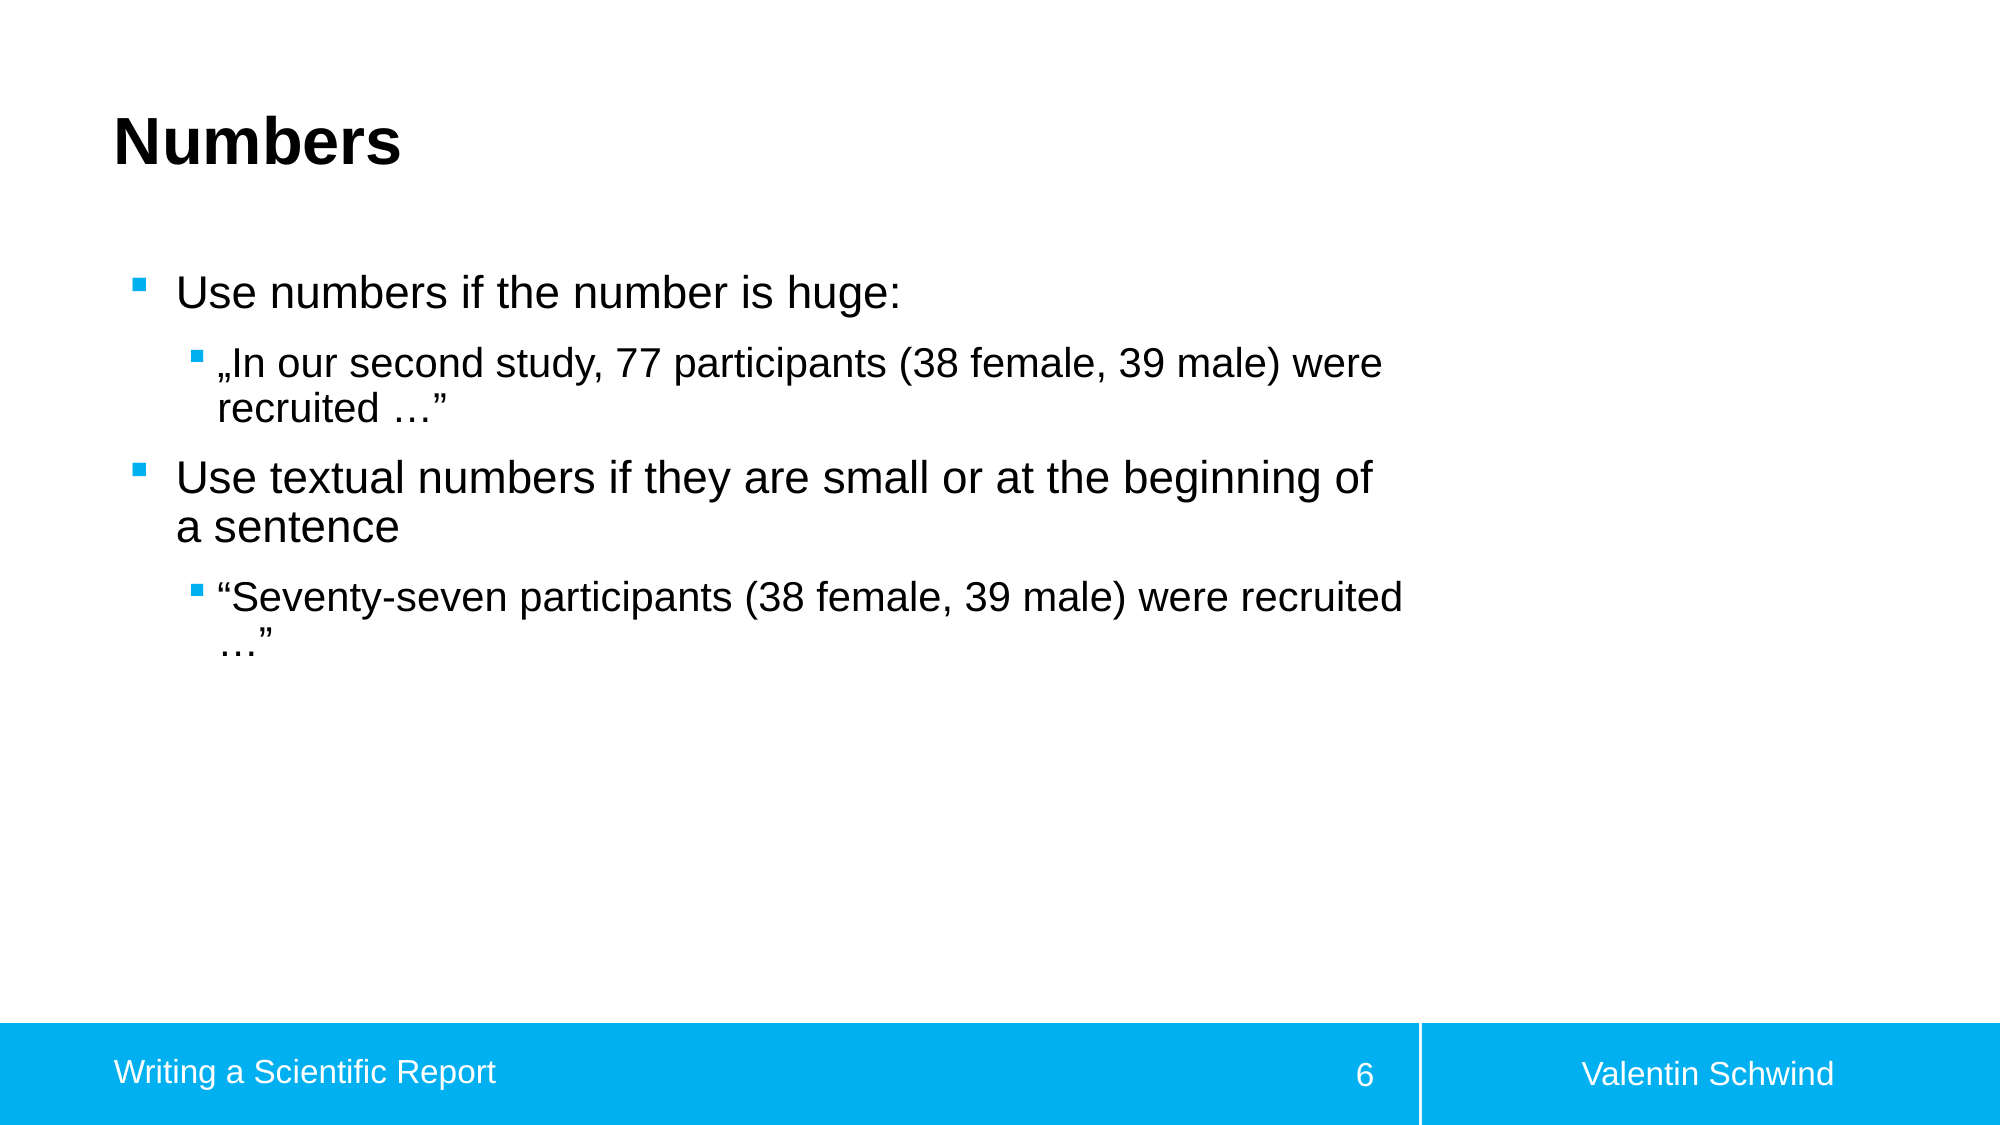

# Numbers

Use numbers if the number is huge:
„In our second study, 77 participants (38 female, 39 male) were recruited …”
Use textual numbers if they are small or at the beginning of a sentence
“Seventy-seven participants (38 female, 39 male) were recruited …”

Valentin Schwind
Writing a Scientific Report
6